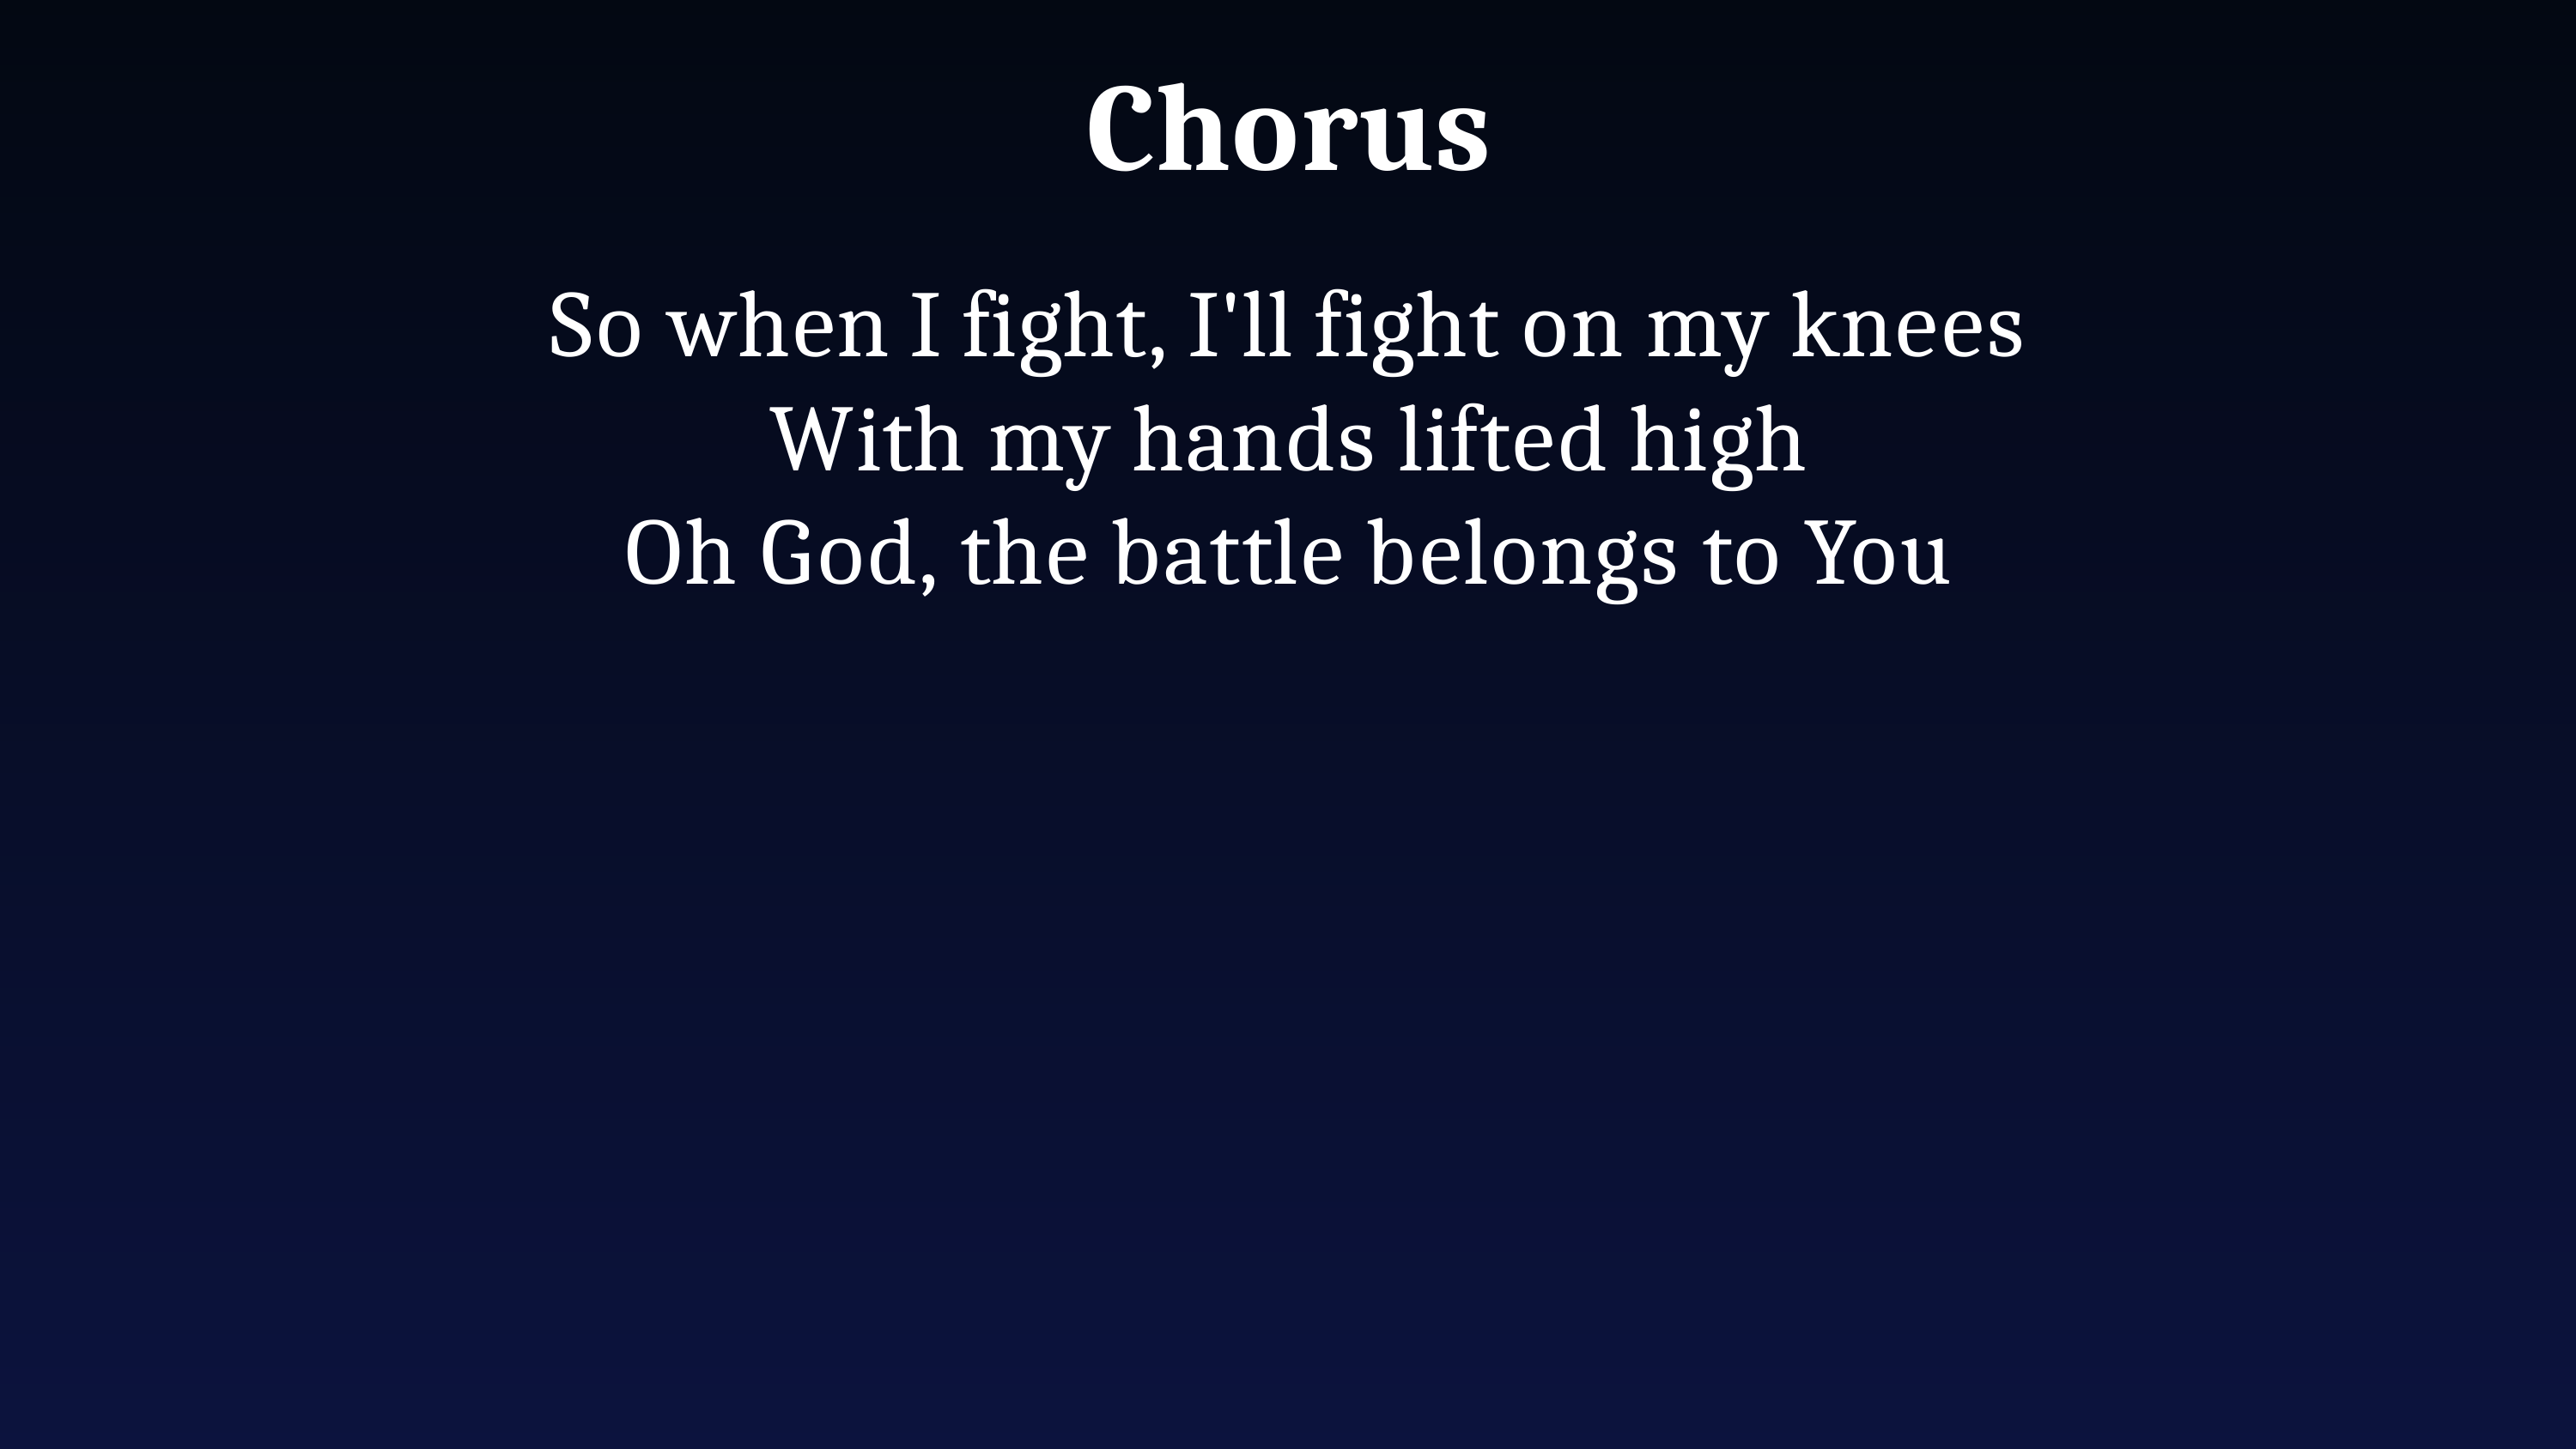

Chorus
So when I fight, I'll fight on my knees
With my hands lifted high
Oh God, the battle belongs to You